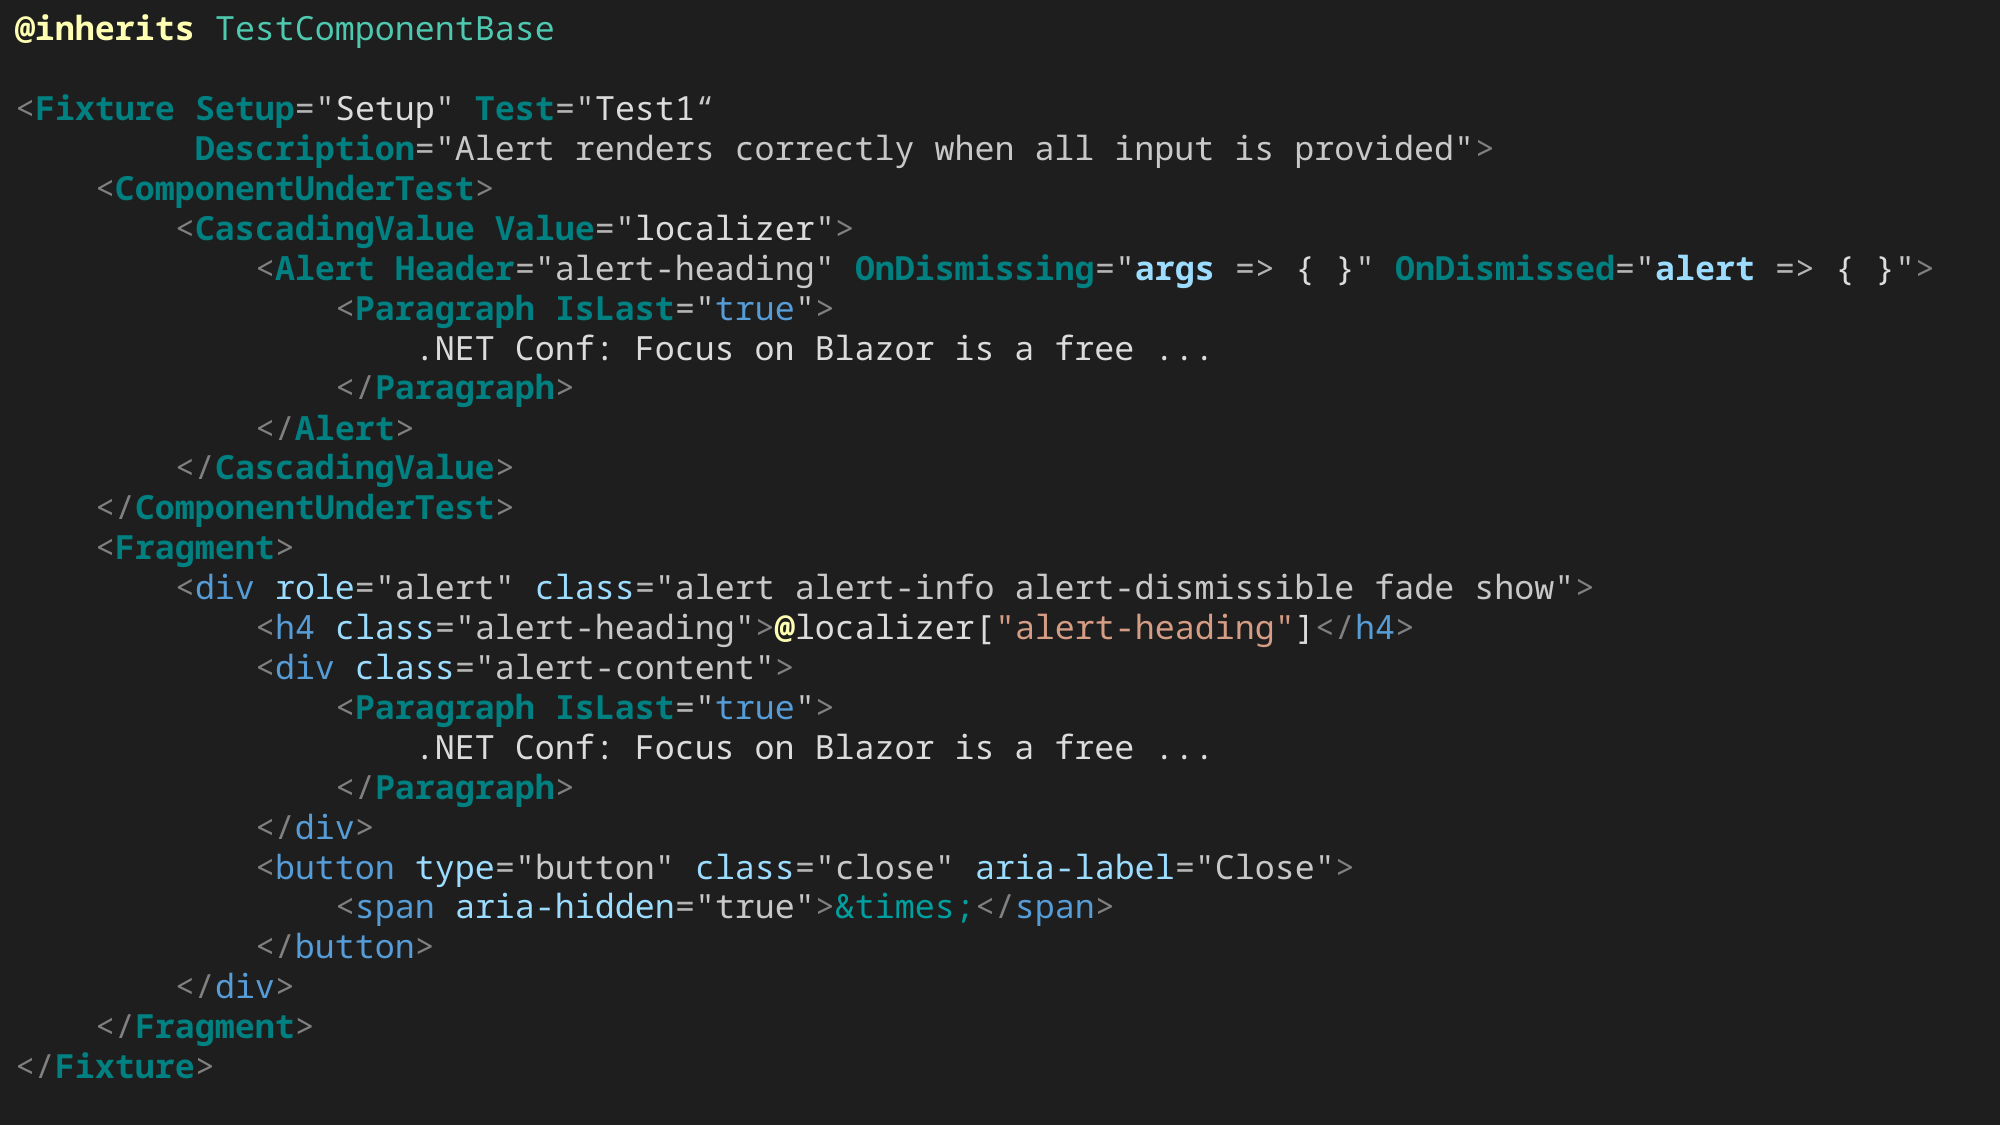

@inherits TestComponentBase

<Fixture Setup="Setup" Test="Test1“
         Description="Alert renders correctly when all input is provided">
    <ComponentUnderTest>
        <CascadingValue Value="localizer">
            <Alert Header="alert-heading" OnDismissing="args => { }" OnDismissed="alert => { }">
                <Paragraph IsLast="true">
                    .NET Conf: Focus on Blazor is a free ...
                </Paragraph>
            </Alert>
        </CascadingValue>
    </ComponentUnderTest>
    <Fragment>
        <div role="alert" class="alert alert-info alert-dismissible fade show">
            <h4 class="alert-heading">@localizer["alert-heading"]</h4>
            <div class="alert-content">
                <Paragraph IsLast="true">
                    .NET Conf: Focus on Blazor is a free ...
                </Paragraph>
            </div>
            <button type="button" class="close" aria-label="Close">
                <span aria-hidden="true">&times;</span>
            </button>
        </div>
    </Fragment>
</Fixture>

@code {
    Localizer localizer = new Localizer() { CultureCode = "Yoda" };

    void Setup()
    {
        Services.AddMockJsRuntime();
        localizer.Add("alert-heading", "Time to focus on Blazor it is.");
    }

    void Test1()
    {
        // Act
        var cut = GetComponentUnderTest<Alert>();

        // Assert

    }
}